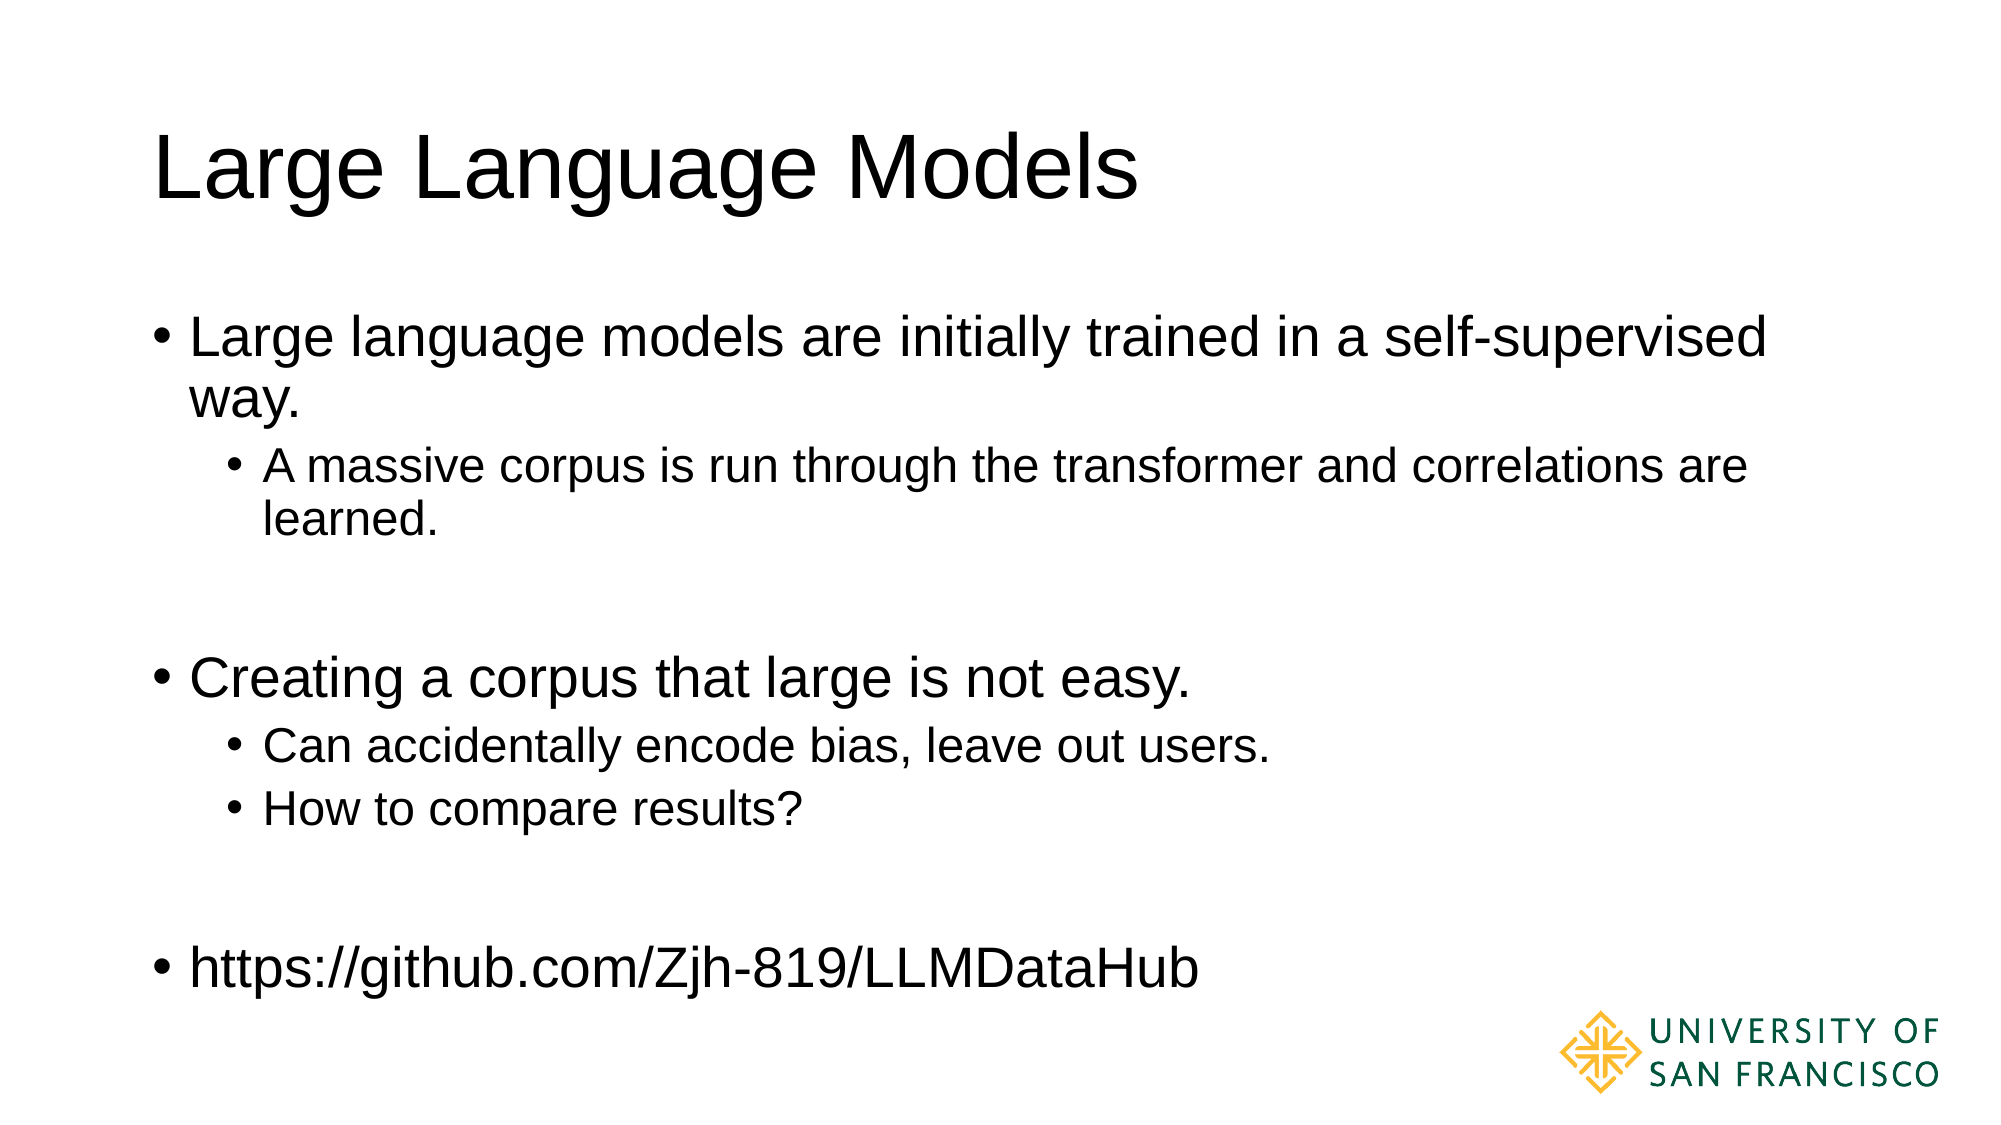

# Large Language Models
Large language models are initially trained in a self-supervised way.
A massive corpus is run through the transformer and correlations are learned.

Creating a corpus that large is not easy.
Can accidentally encode bias, leave out users.
How to compare results?

https://github.com/Zjh-819/LLMDataHub